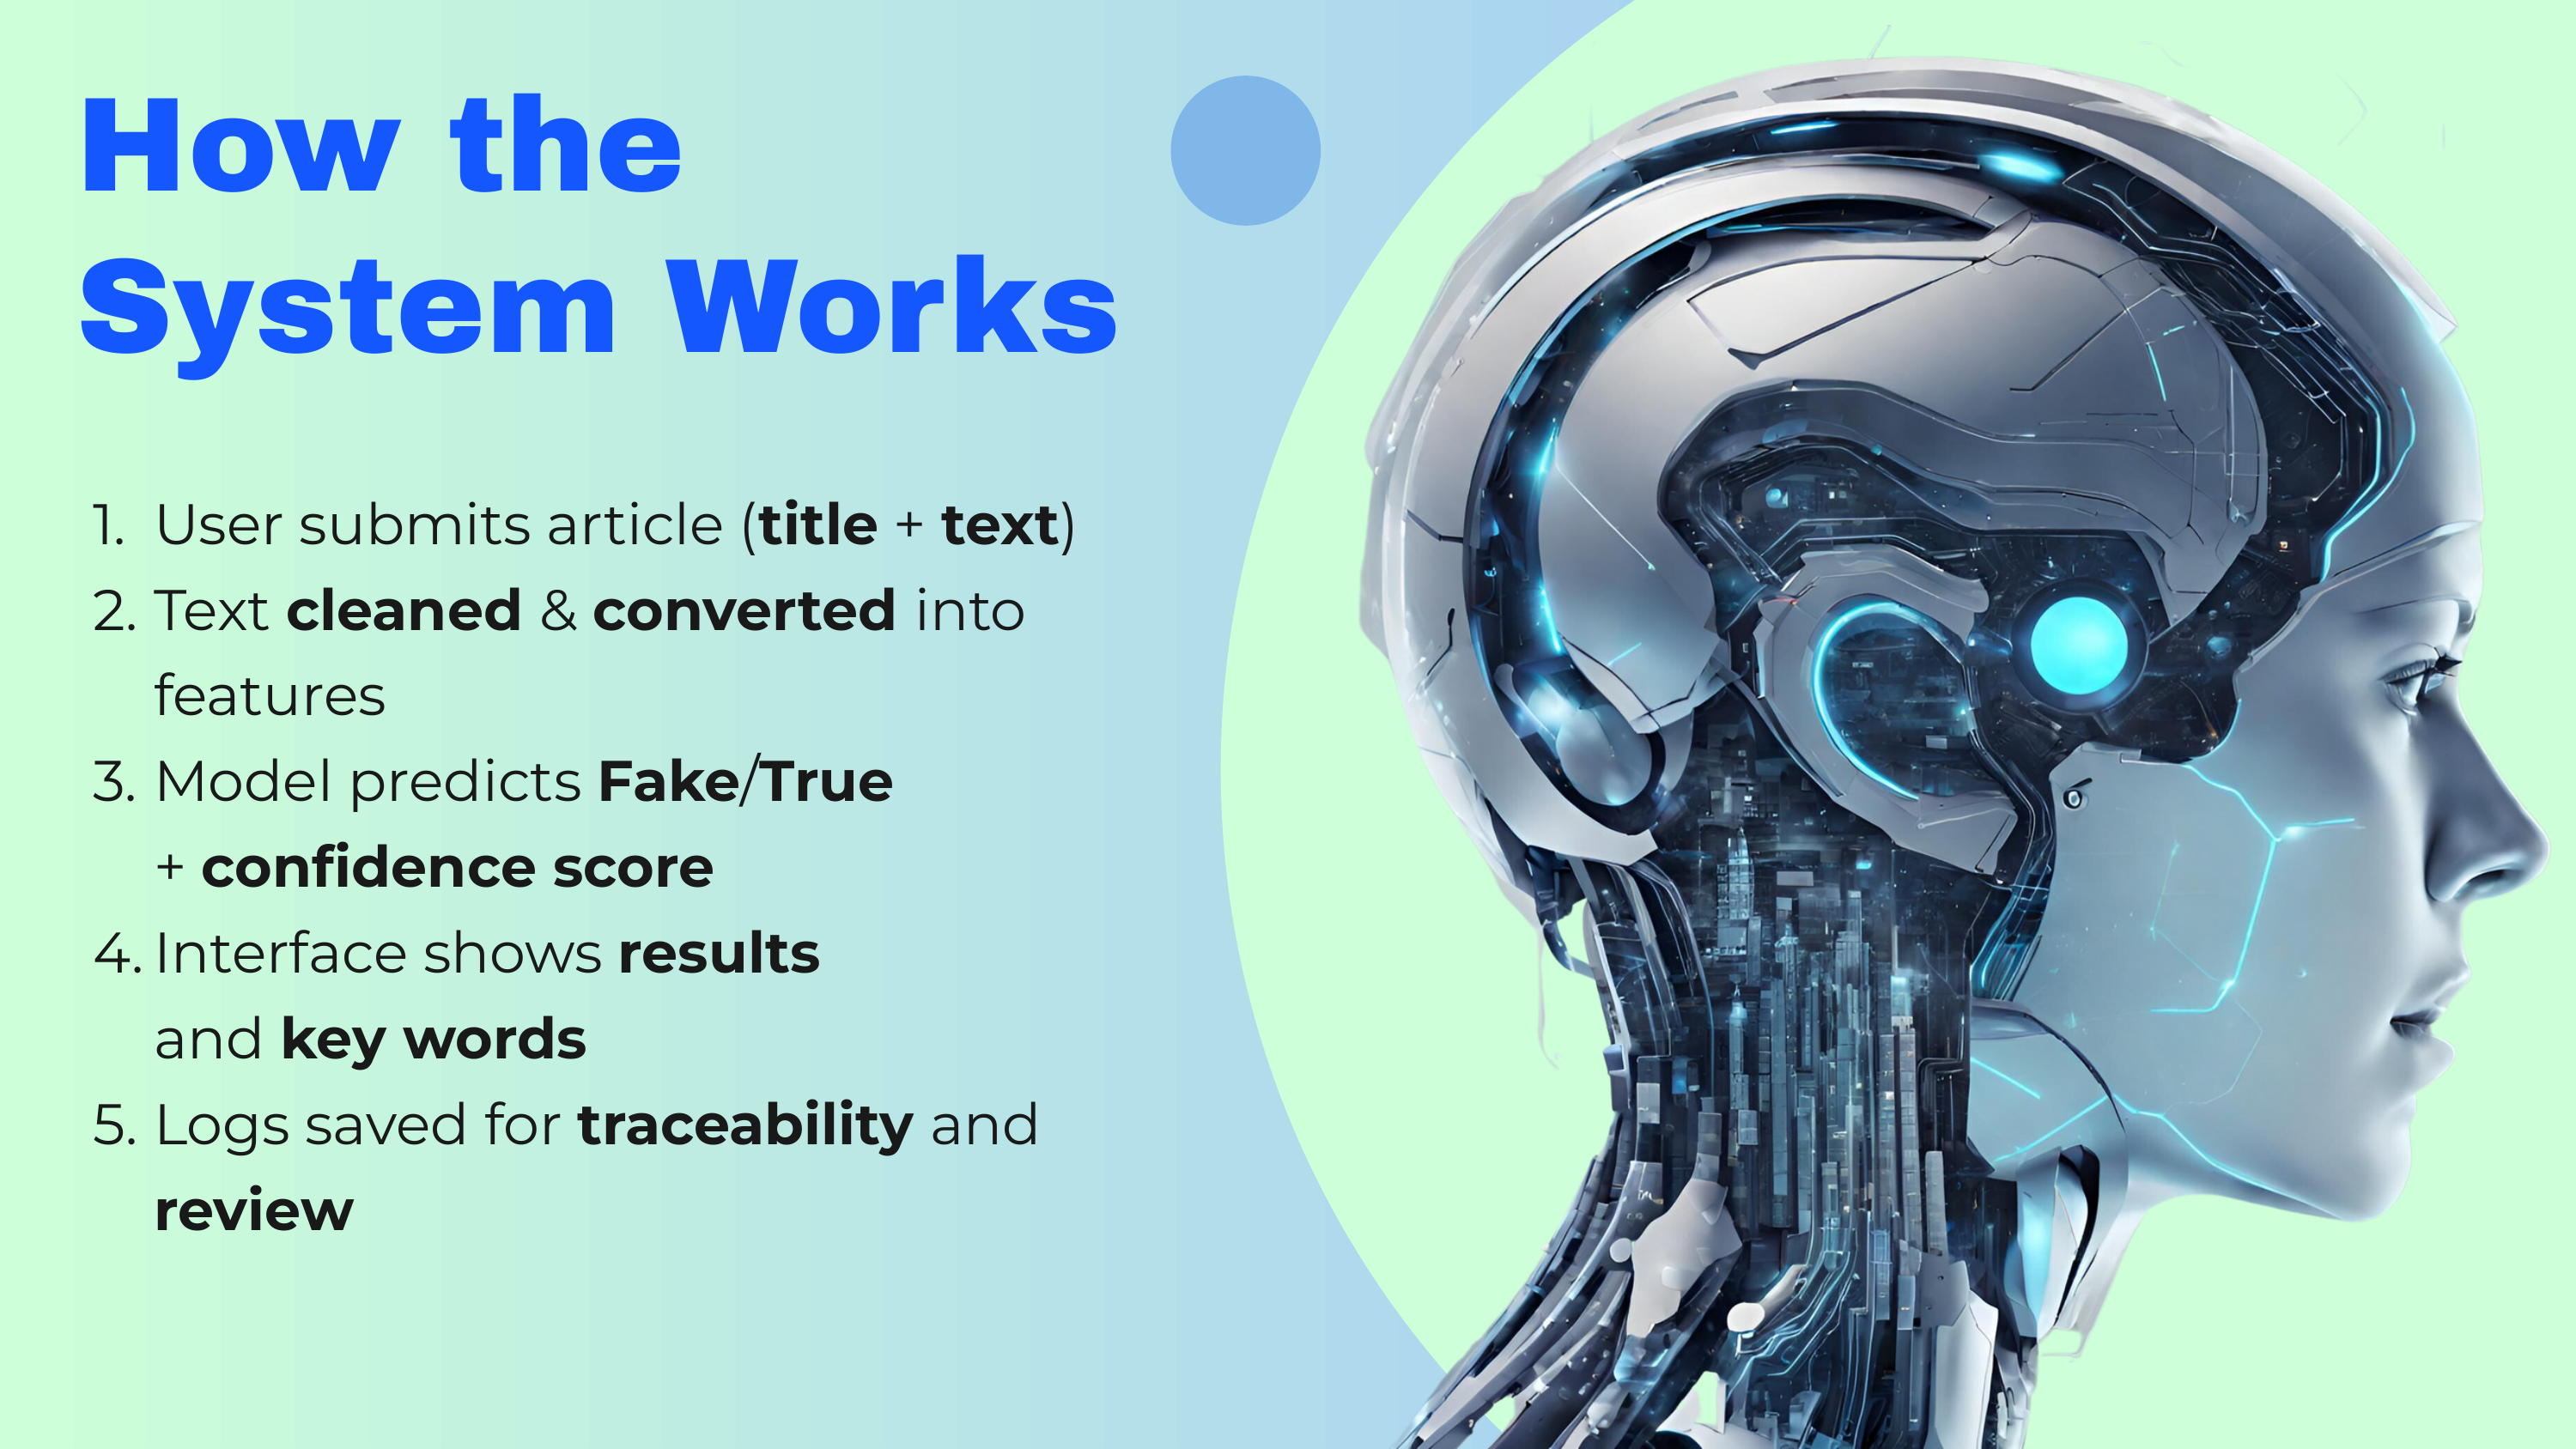

How the System Works

User submits article (title + text)
Text cleaned & converted into features
Model predicts Fake/True
+ confidence score
Interface shows results
and key words
Logs saved for traceability and review